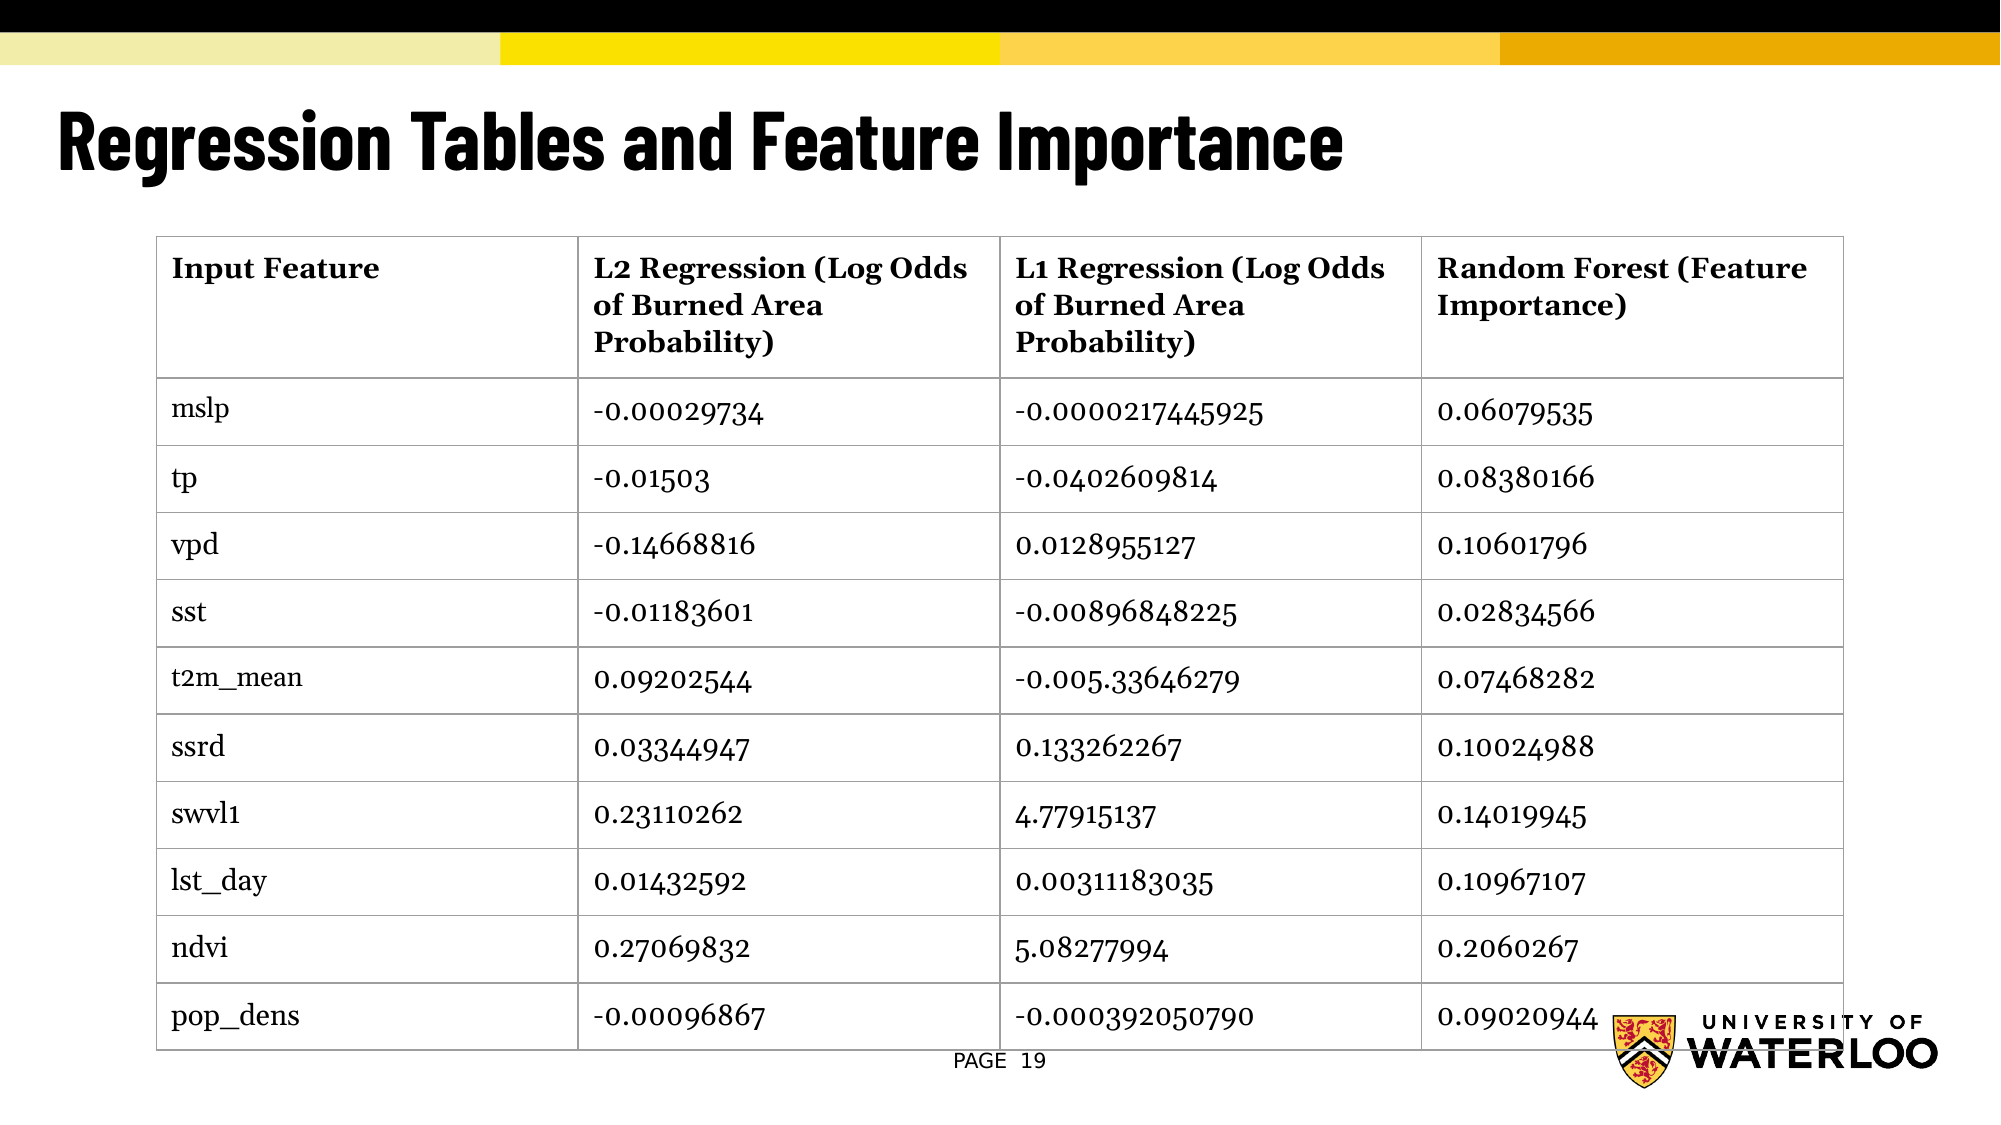

# Regression Tables and Feature Importance
| Input Feature | L2 Regression (Log Odds of Burned Area Probability) | L1 Regression (Log Odds of Burned Area Probability) | Random Forest (Feature Importance) |
| --- | --- | --- | --- |
| mslp | -0.00029734 | -0.0000217445925 | 0.06079535 |
| tp | -0.01503 | -0.0402609814 | 0.08380166 |
| vpd | -0.14668816 | 0.0128955127 | 0.10601796 |
| sst | -0.01183601 | -0.00896848225 | 0.02834566 |
| t2m\_mean | 0.09202544 | -0.005.33646279 | 0.07468282 |
| ssrd | 0.03344947 | 0.133262267 | 0.10024988 |
| swvl1 | 0.23110262 | 4.77915137 | 0.14019945 |
| lst\_day | 0.01432592 | 0.00311183035 | 0.10967107 |
| ndvi | 0.27069832 | 5.08277994 | 0.2060267 |
| pop\_dens | -0.00096867 | -0.000392050790 | 0.09020944 |
PAGE  19